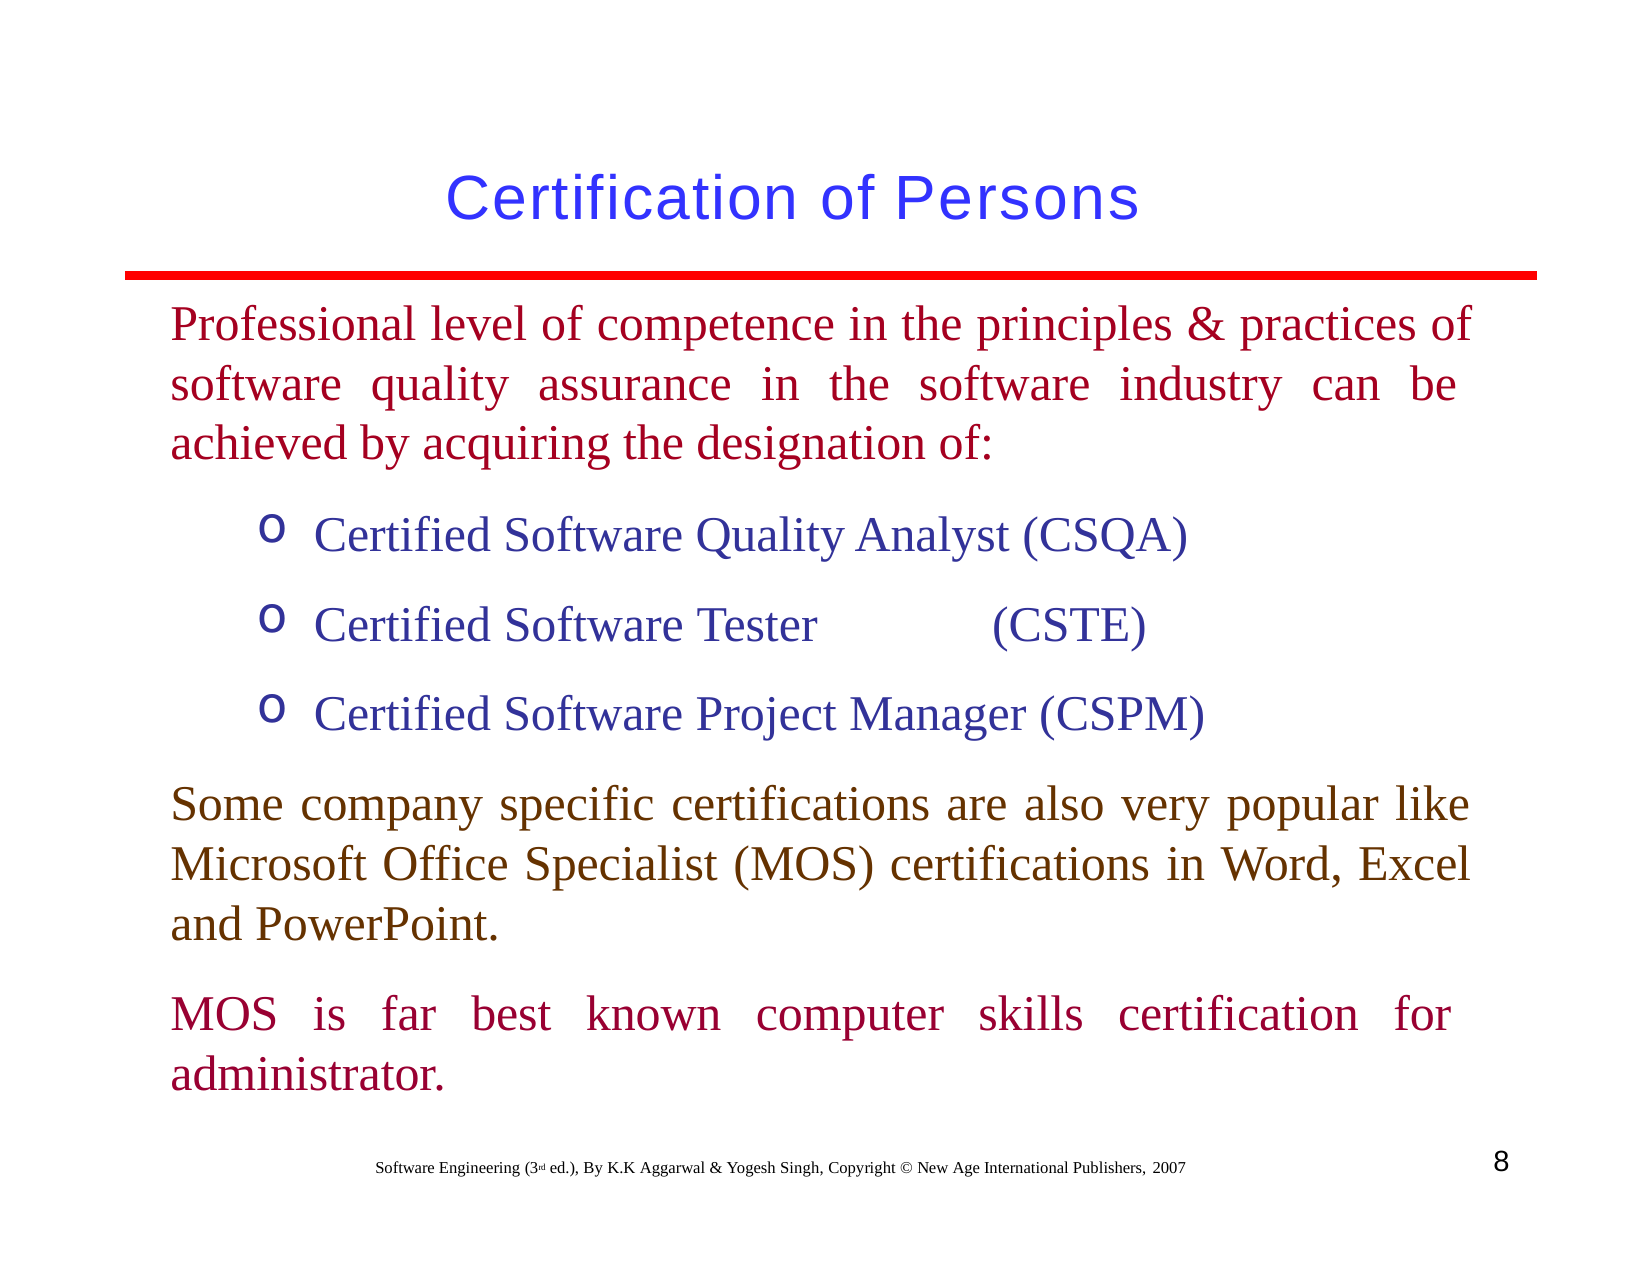

# Certification of Persons

Professional level of competence in the principles & practices of  software quality assurance in the software industry can be  achieved by acquiring the designation of:
Certified Software Quality Analyst (CSQA)
Certified Software Tester	(CSTE)
Certified Software Project Manager (CSPM)
Some company specific certifications are also very popular like  Microsoft Office Specialist (MOS) certifications in Word, Excel  and PowerPoint.
MOS is far best known computer skills certification for  administrator.
8
Software Engineering (3rd  ed.), By K.K Aggarwal & Yogesh Singh, Copyright © New Age International Publishers, 2007